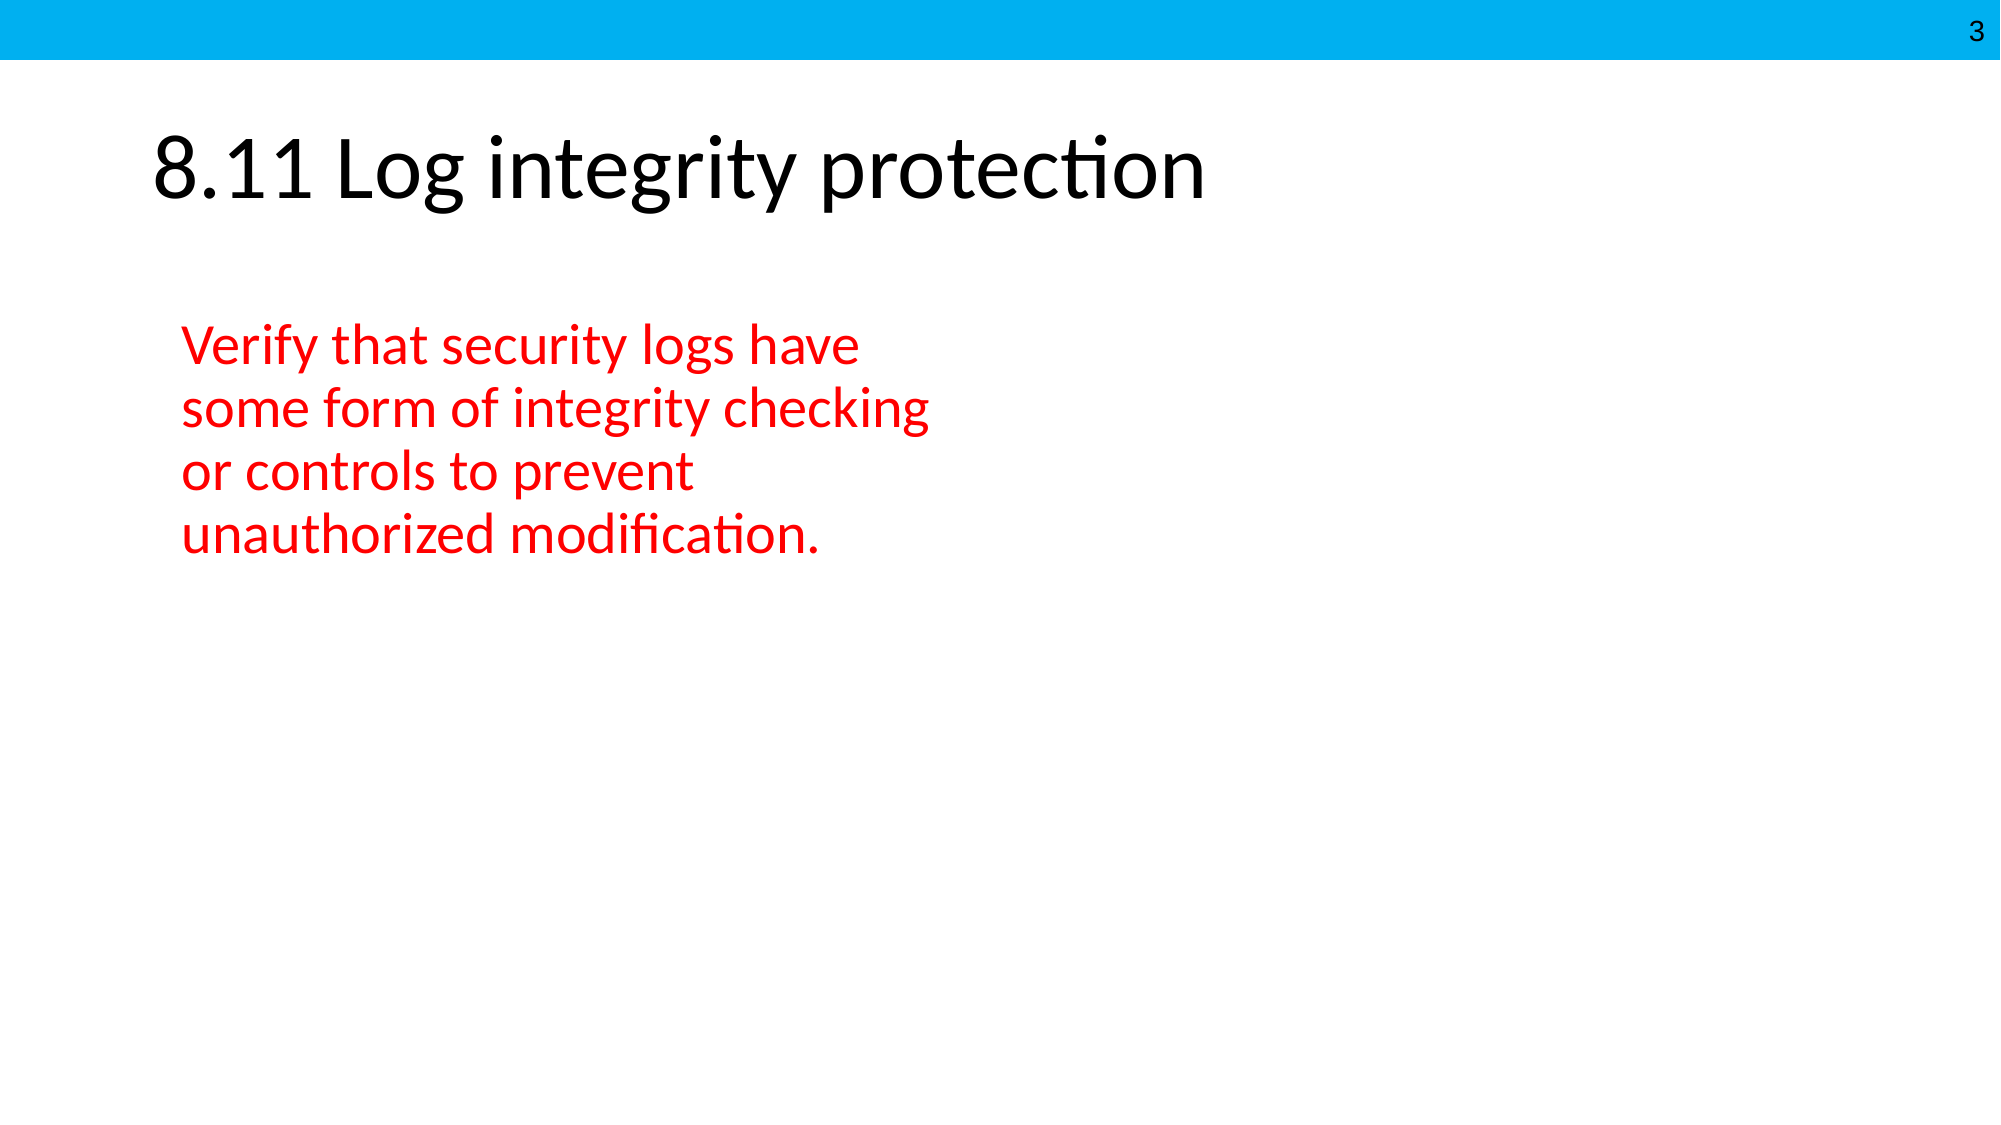

# 8.11 Log integrity protection
Verify that security logs have some form of integrity checking or controls to prevent unauthorized modification.